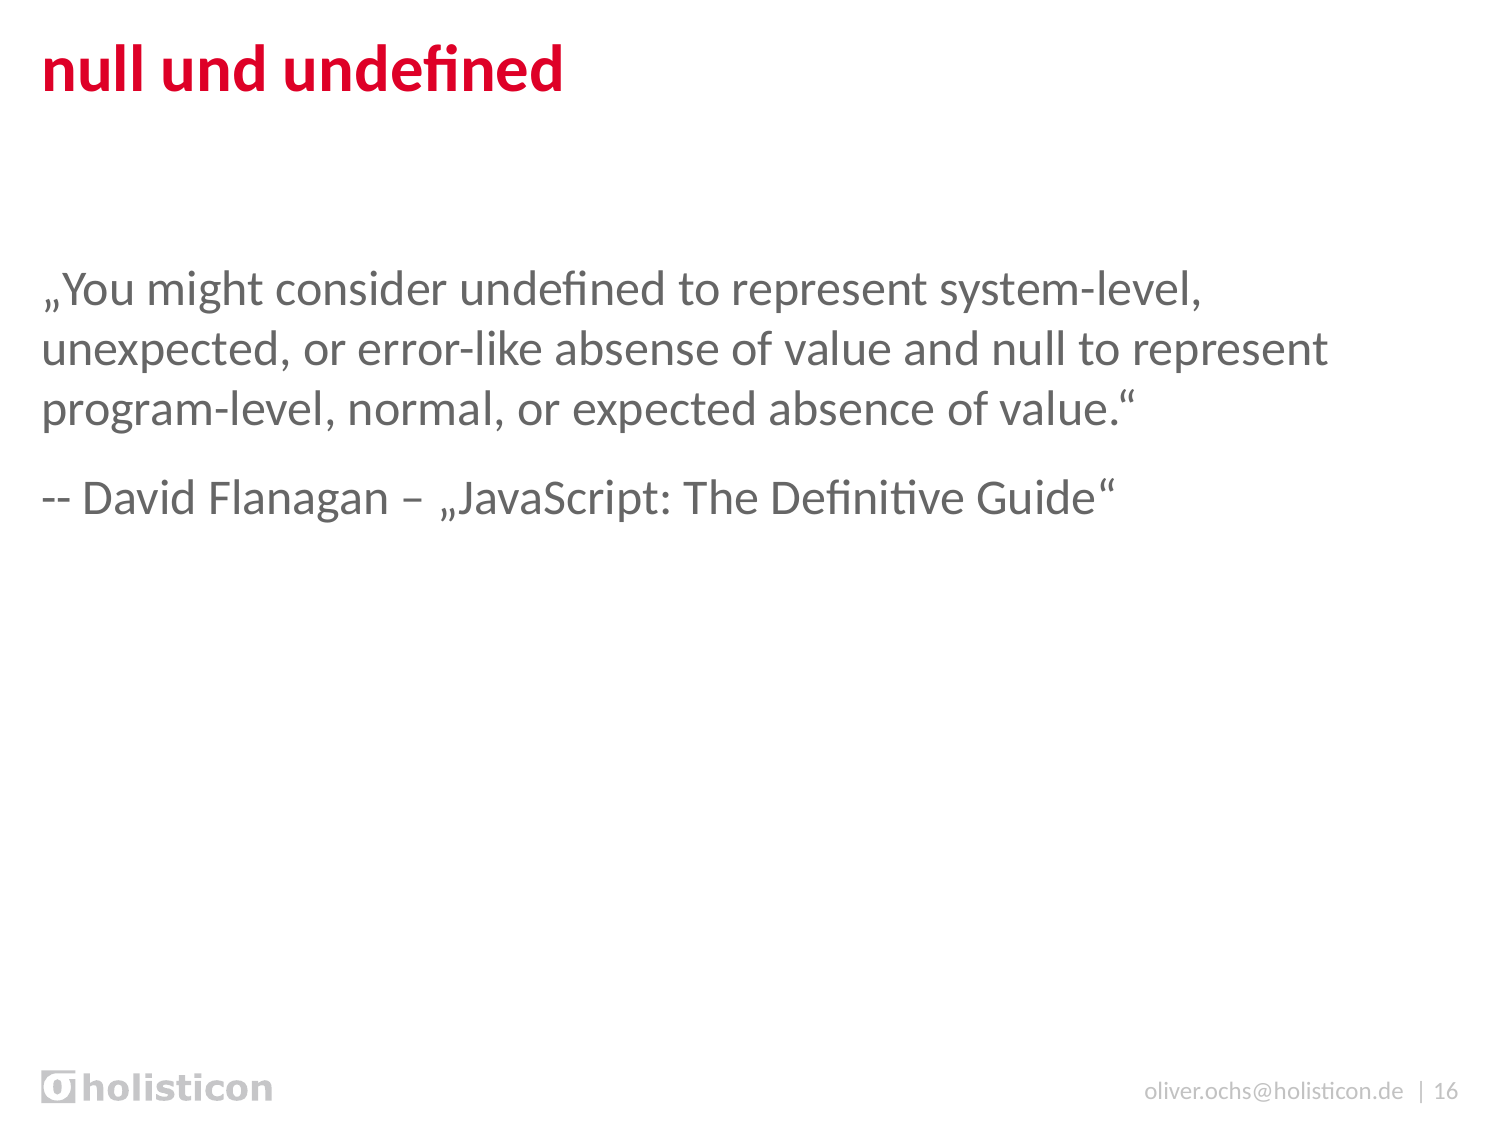

# null und undefined
„You might consider undefined to represent system-level, unexpected, or error-like absense of value and null to represent program-level, normal, or expected absence of value.“
-- David Flanagan – „JavaScript: The Definitive Guide“